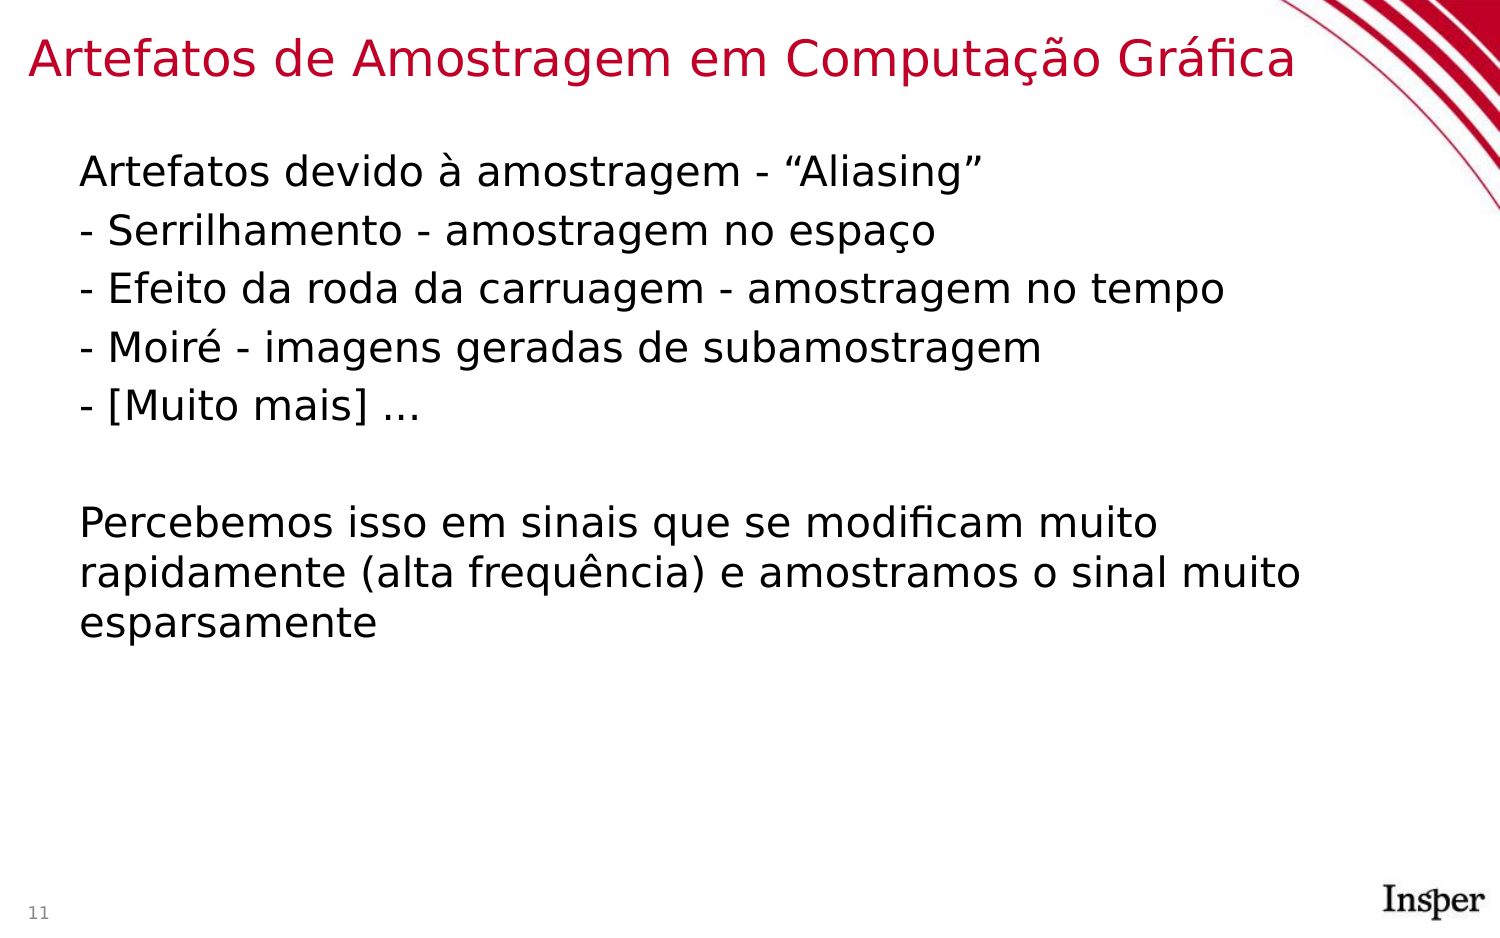

# Artefatos de Amostragem em Computação Gráfica
Artefatos devido à amostragem - “Aliasing”
- Serrilhamento - amostragem no espaço
- Efeito da roda da carruagem - amostragem no tempo
- Moiré - imagens geradas de subamostragem
- [Muito mais] ...

Percebemos isso em sinais que se modificam muito rapidamente (alta frequência) e amostramos o sinal muito esparsamente
11